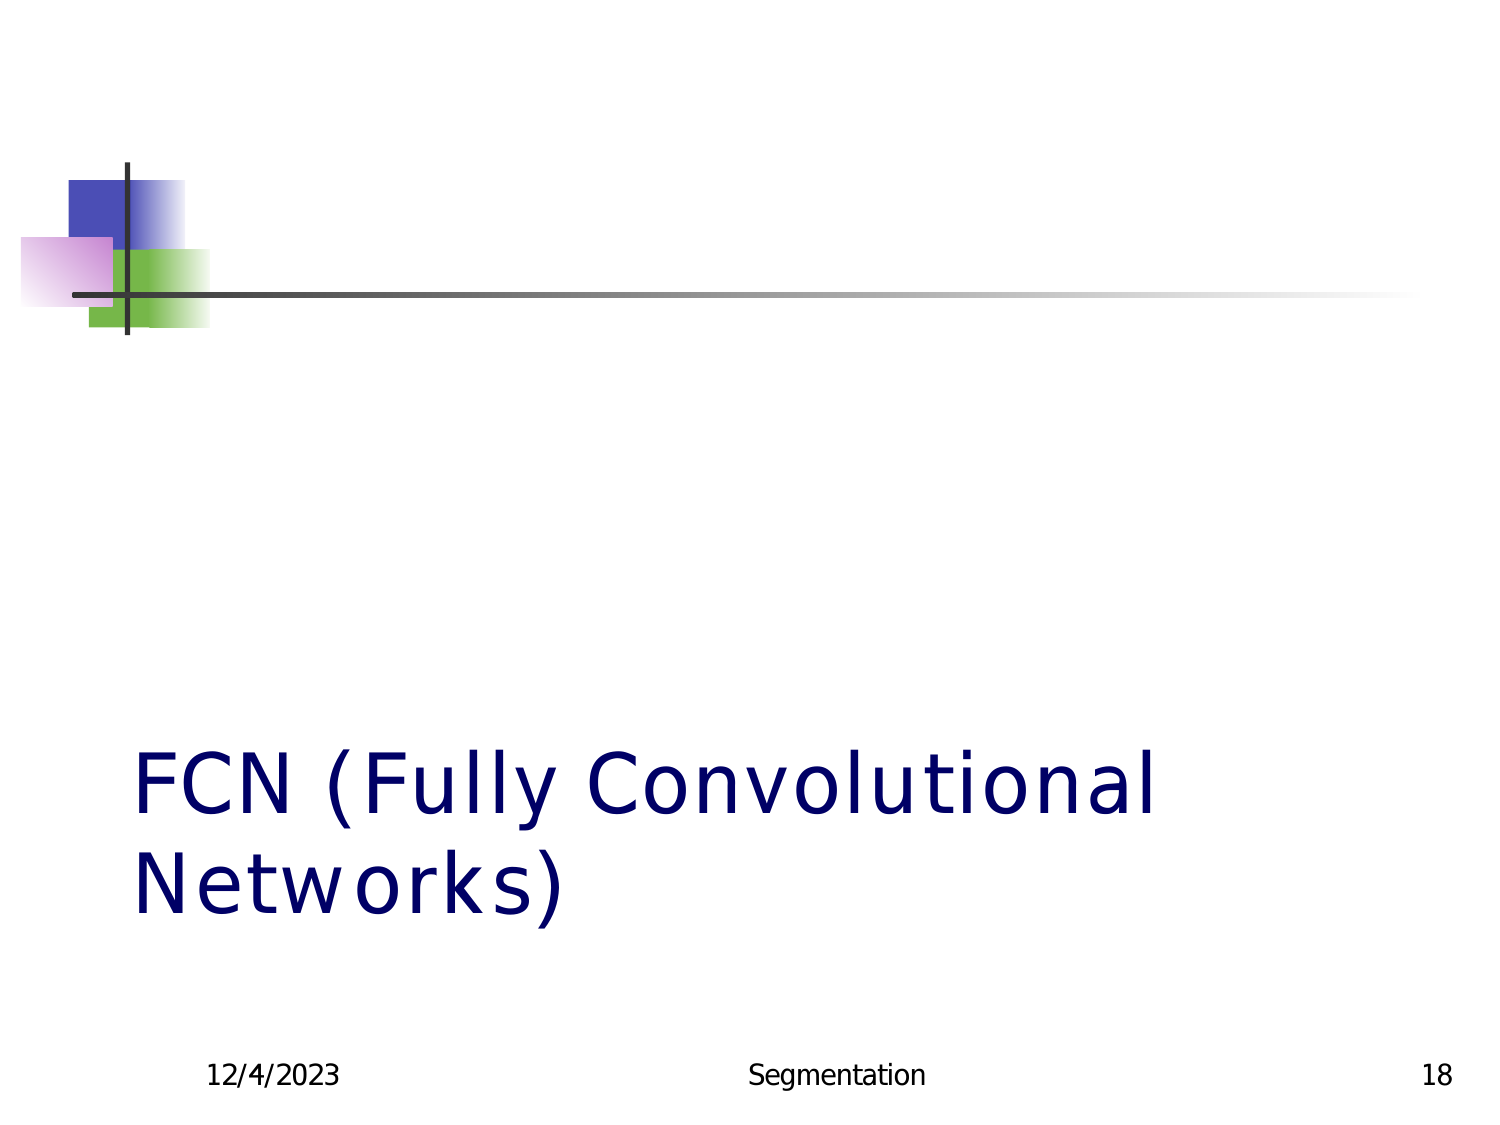

# FCN (Fully Convolutional Networks)
12/4/2023
Segmentation
18